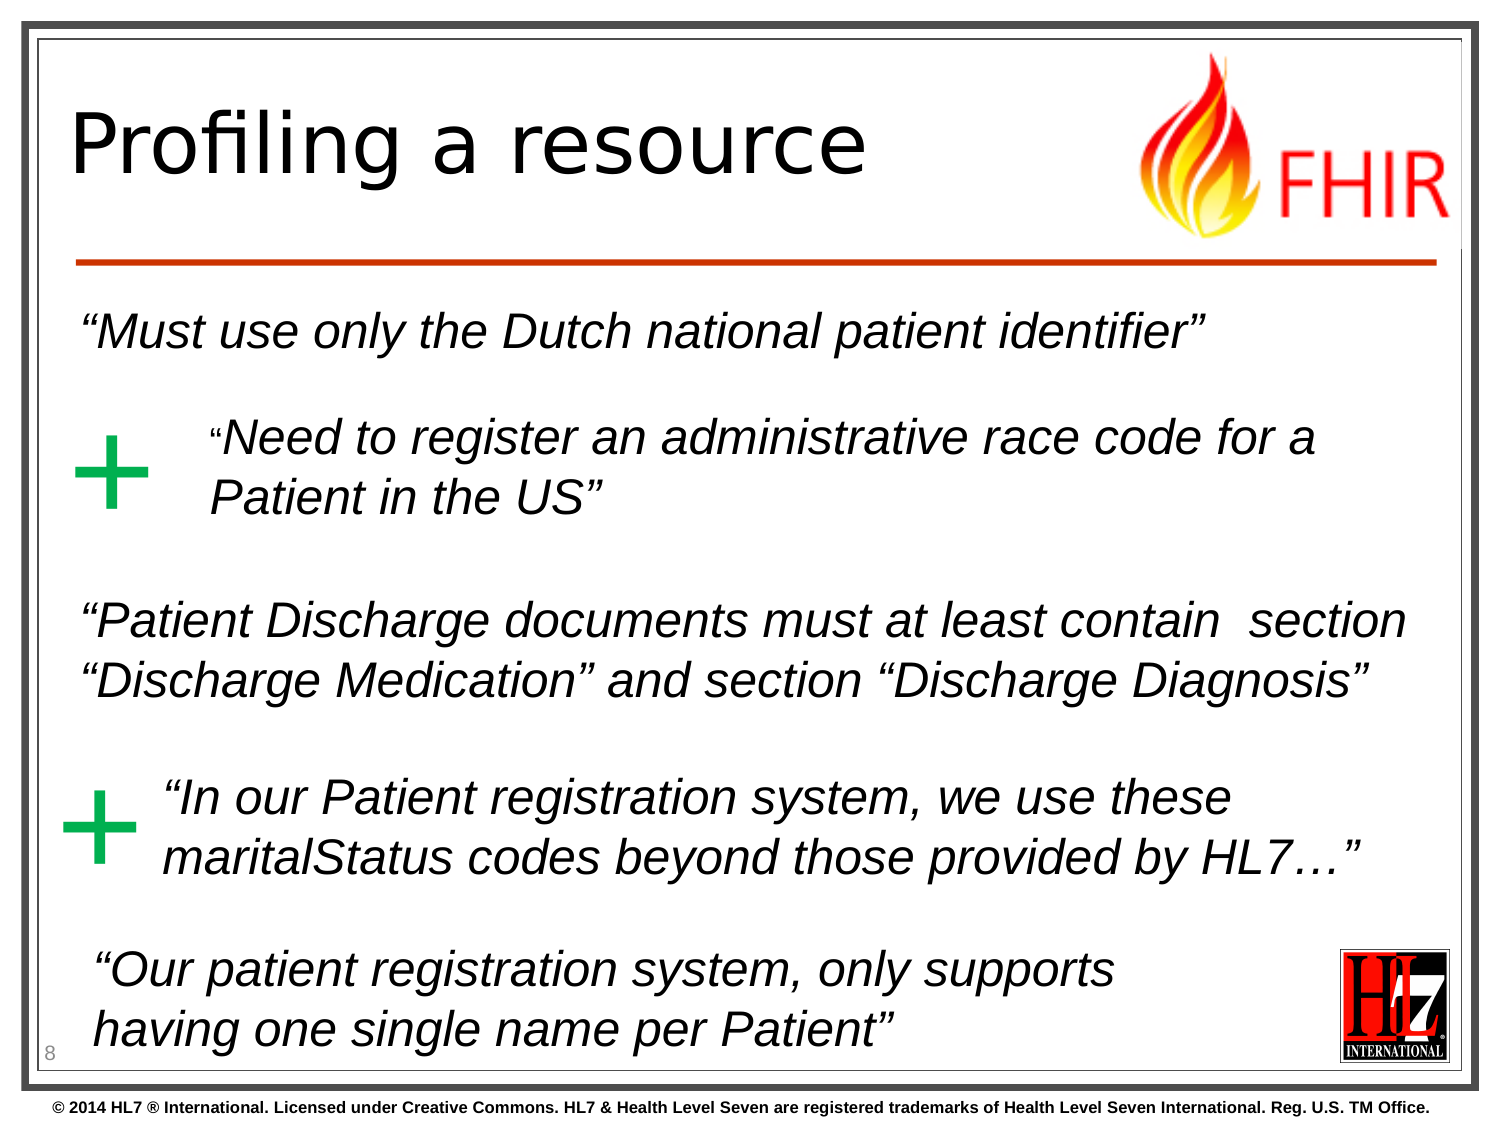

# Profiling a resource
“Must use only the Dutch national patient identifier”
+
“Need to register an administrative race code for a Patient in the US”
“Patient Discharge documents must at least contain  section “Discharge Medication” and section “Discharge Diagnosis”
+
“In our Patient registration system, we use these maritalStatus codes beyond those provided by HL7…”
“Our patient registration system, only supports having one single name per Patient”
8